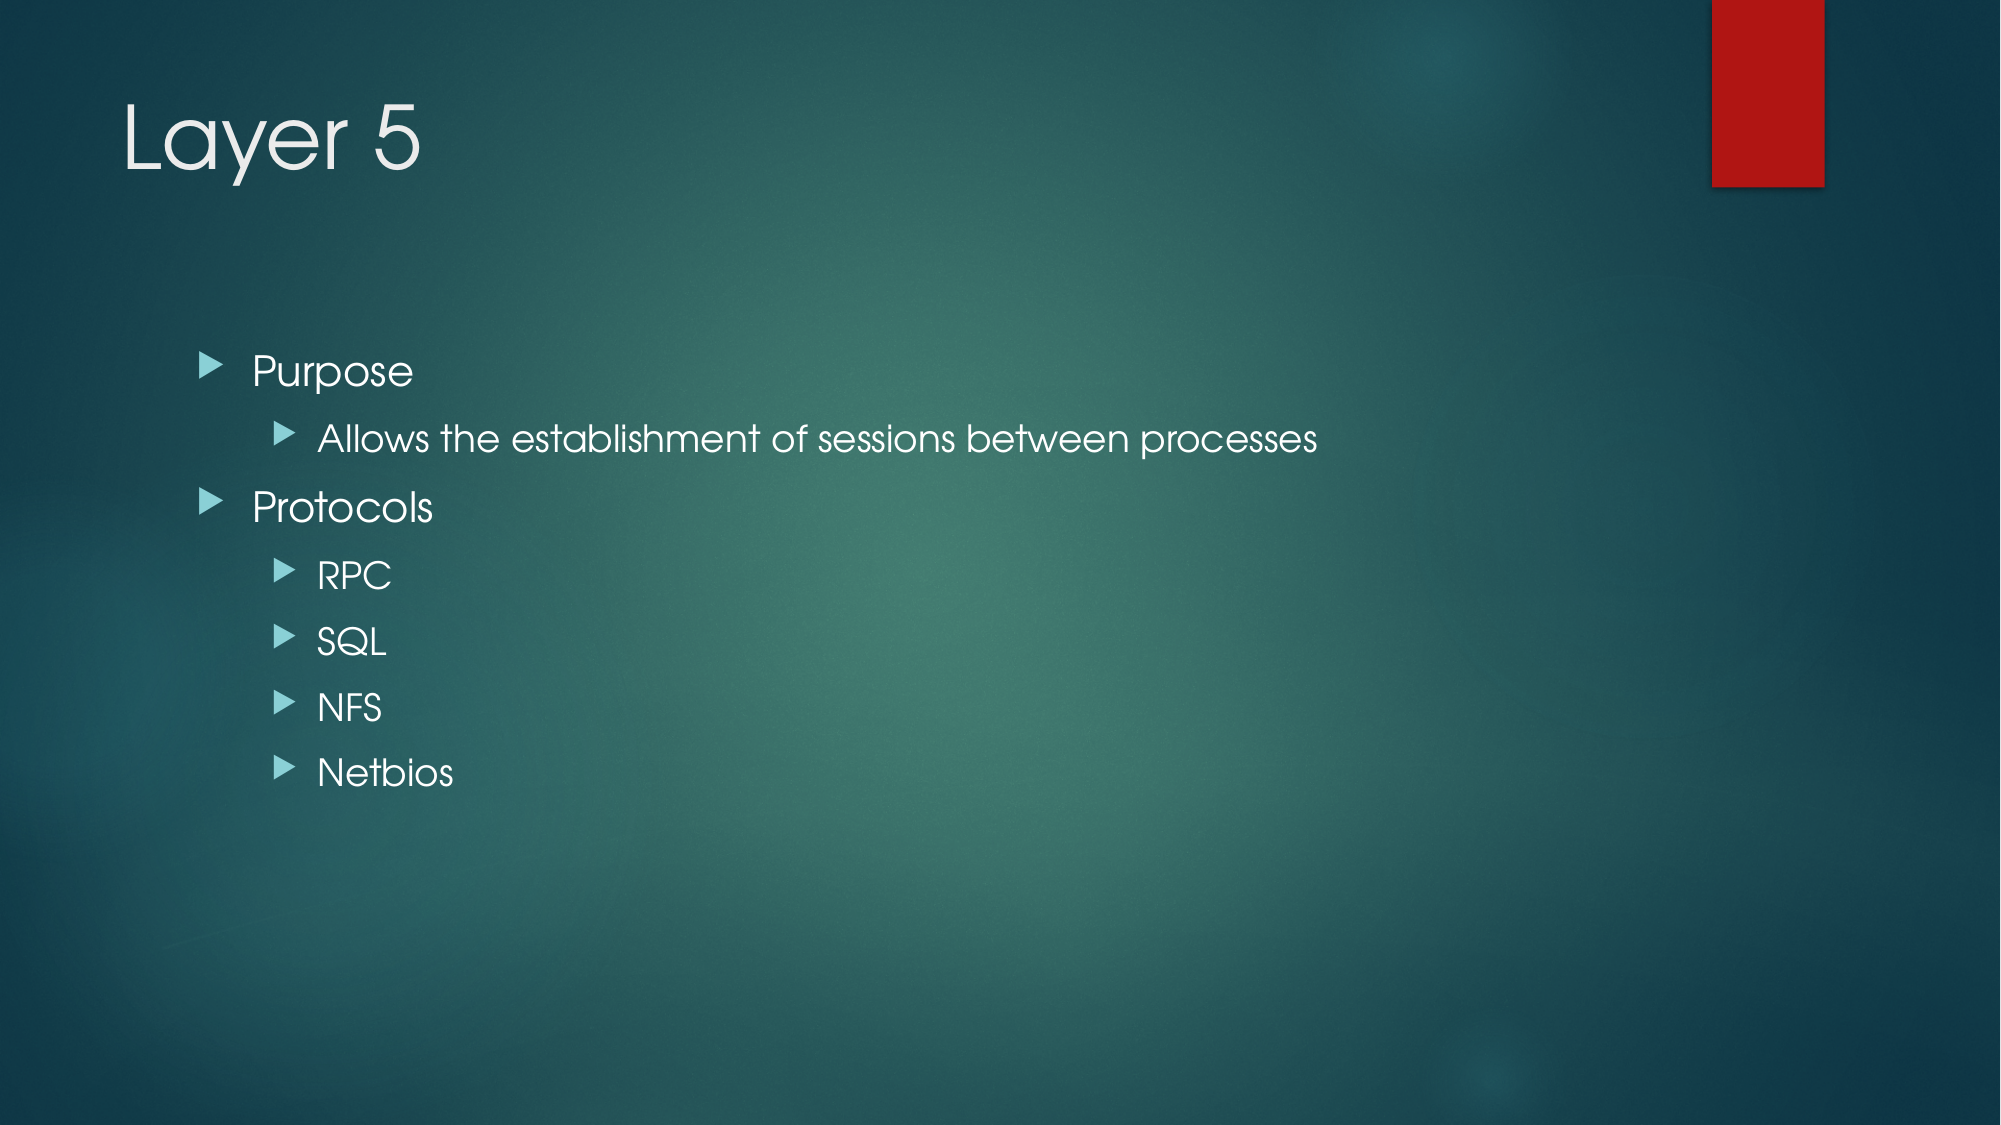

# Layer 5
Purpose
Allows the establishment of sessions between processes
Protocols
RPC
SQL
NFS
Netbios